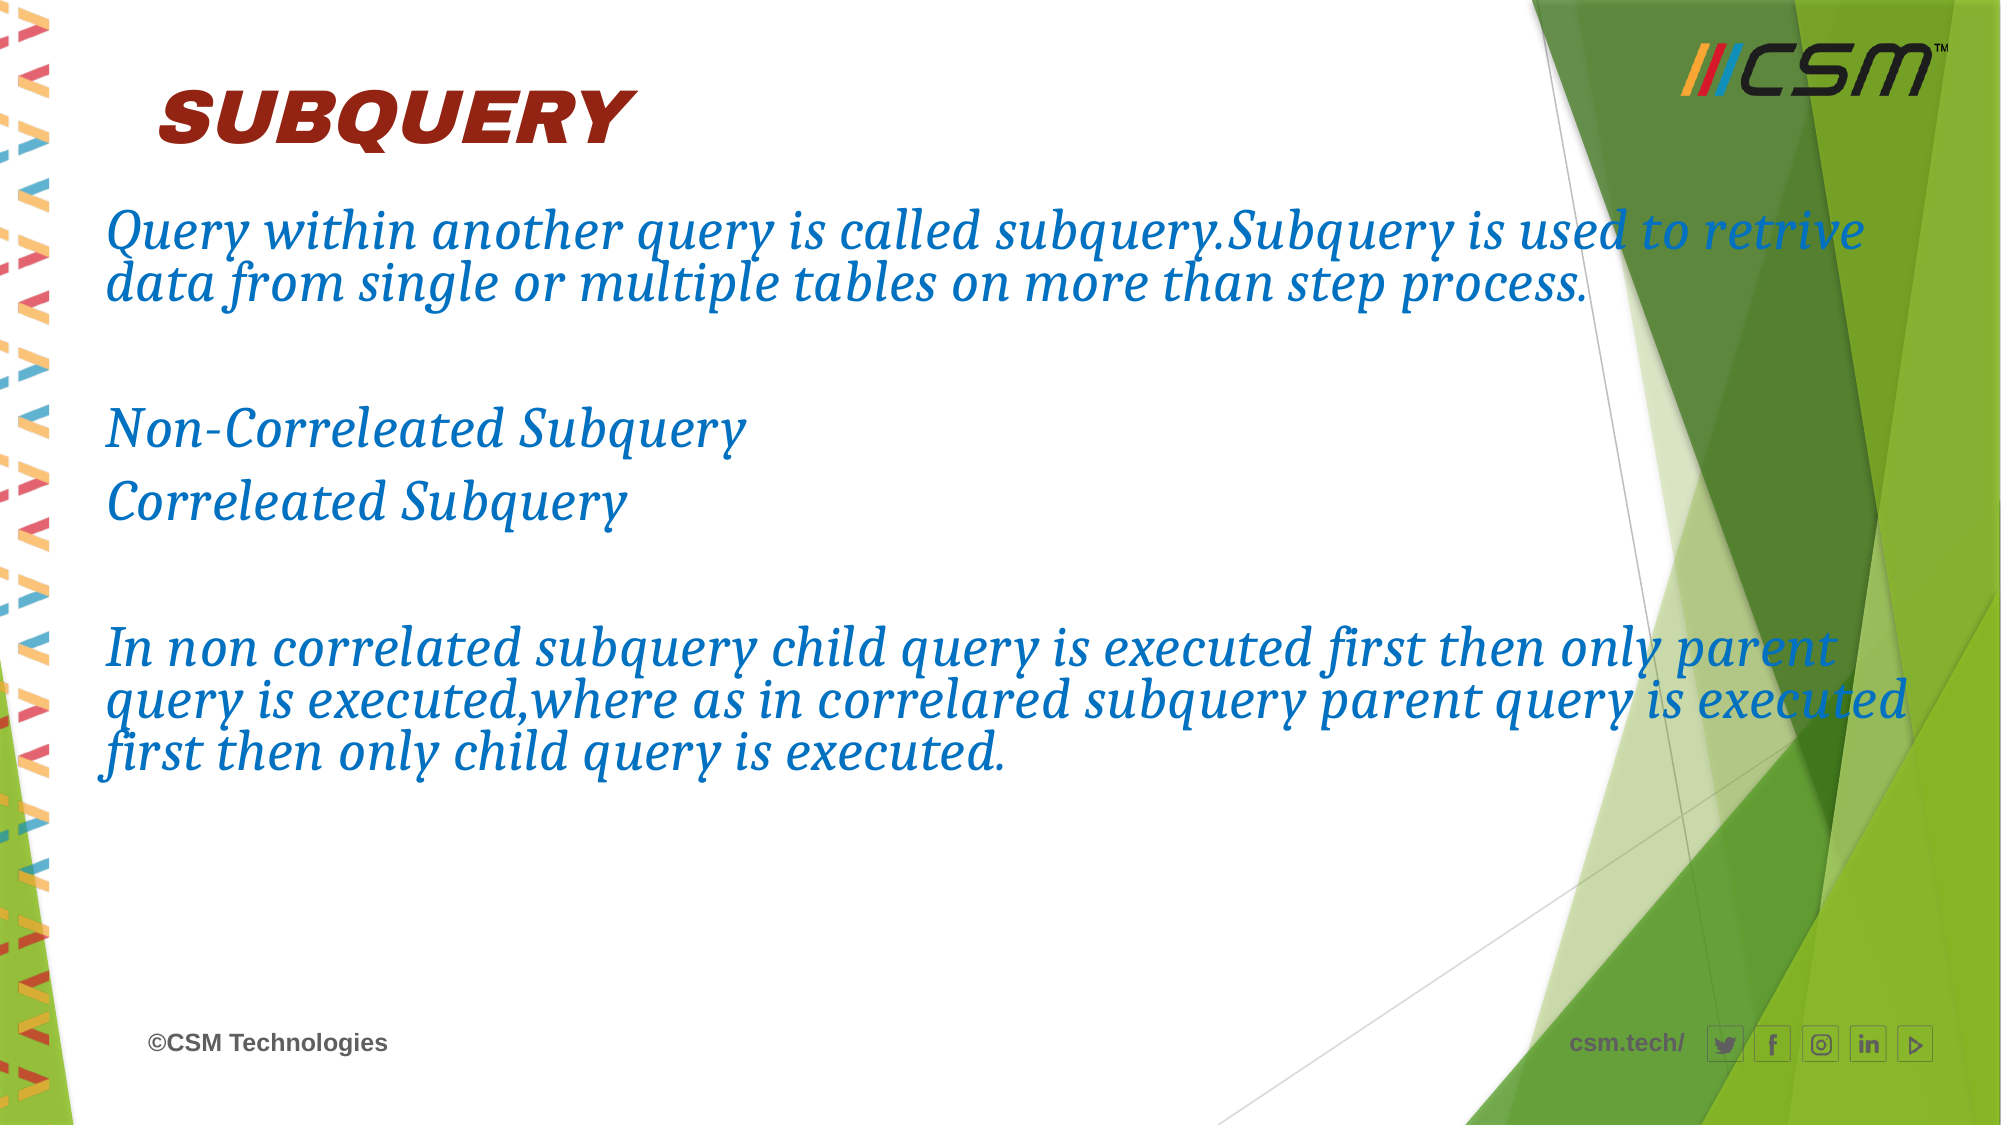

# SUBQUERY
Query within another query is called subquery.Subquery is used to retrive data from single or multiple tables on more than step process.

Non-Correleated Subquery
Correleated Subquery

In non correlated subquery child query is executed first then only parent query is executed,where as in correlared subquery parent query is executed first then only child query is executed.